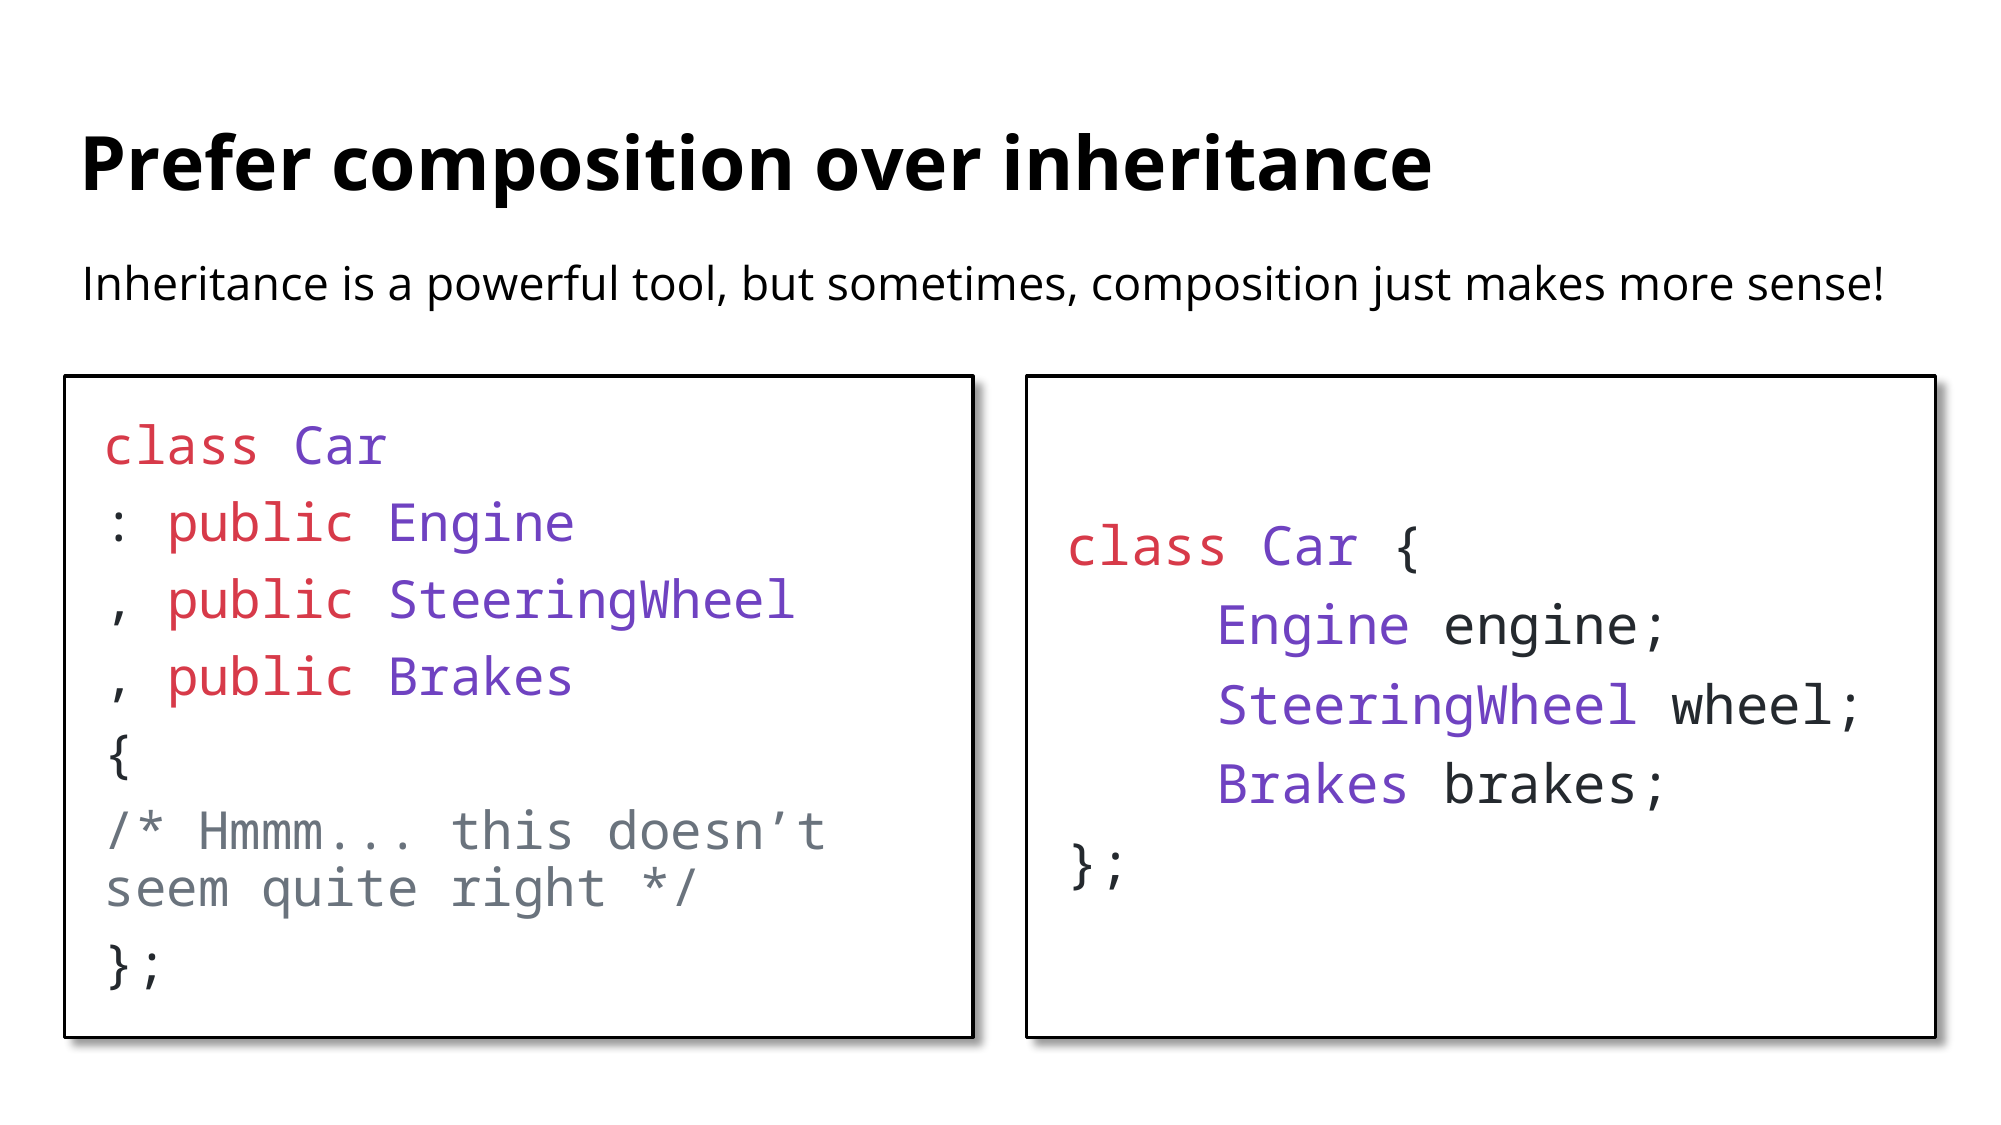

# Prefer composition over inheritance
Inheritance is a powerful tool, but sometimes, composition just makes more sense!
class Car {
	Engine engine;
	SteeringWheel wheel;
	Brakes brakes;
};
class Car
	: public Engine
	, public SteeringWheel
	, public Brakes
{
	/* Hmmm... this doesn’t 	seem quite right */
};